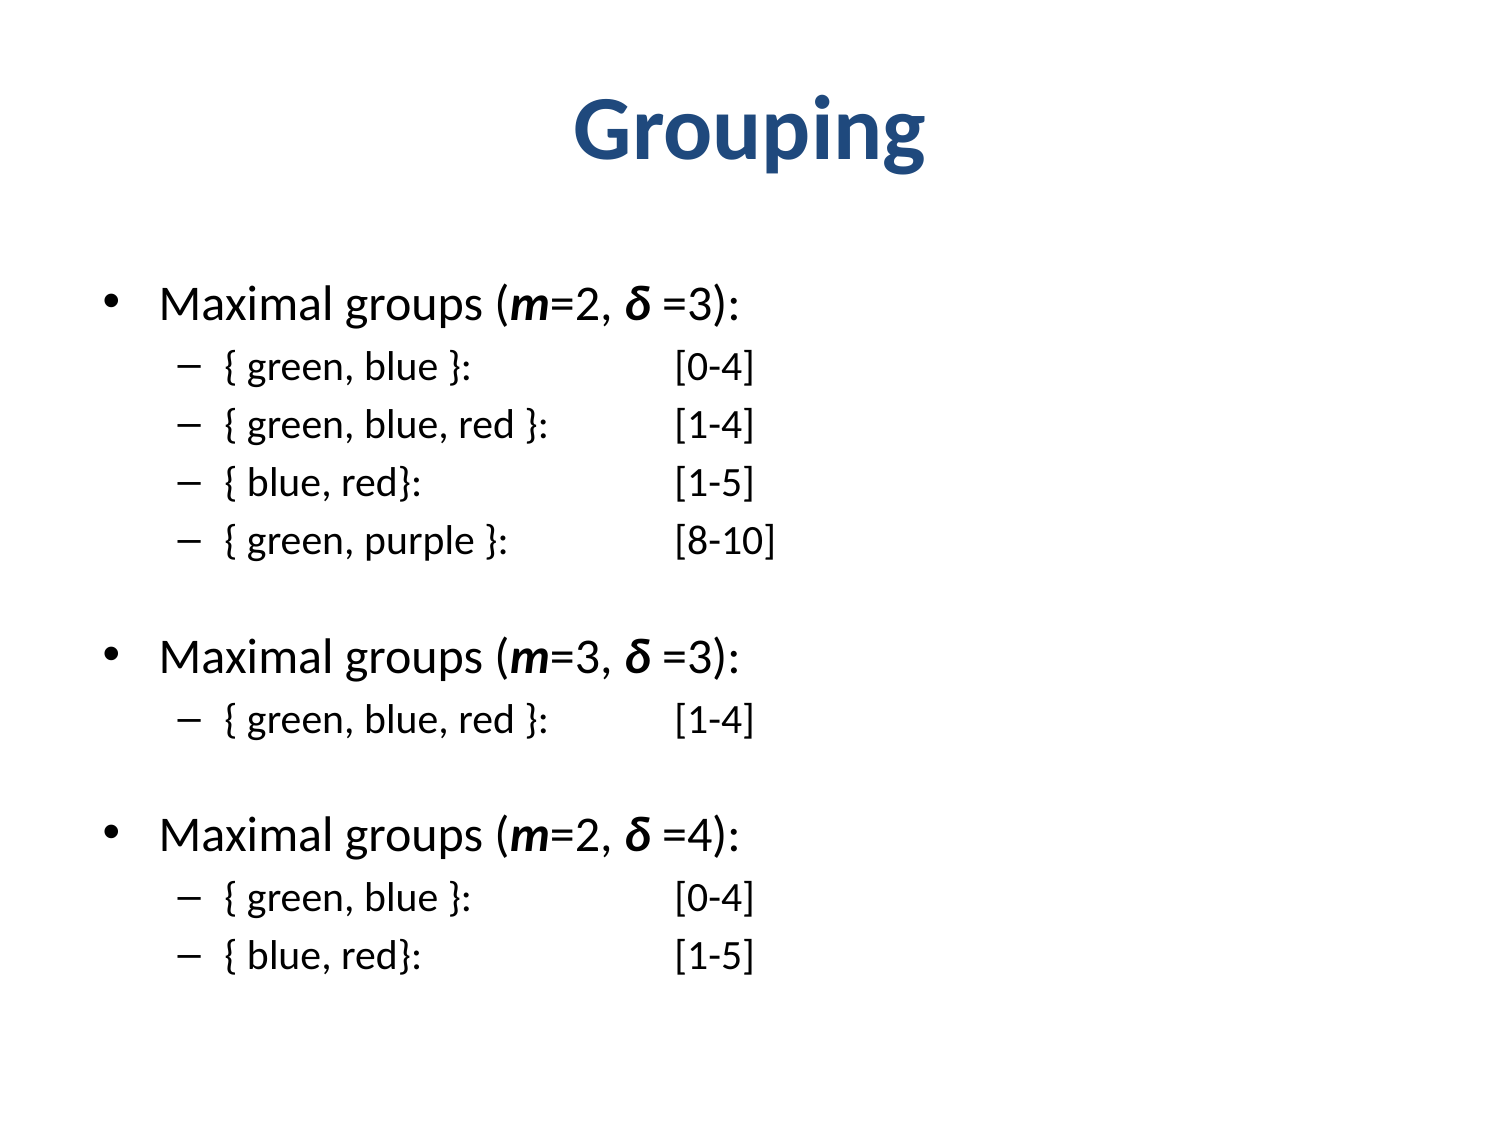

# Grouping
Maximal groups (m=2, δ =3):
{ green, blue }: 		[0-4]
{ green, blue, red }: 	[1-4]
{ blue, red}: 		[1-5]
{ green, purple }: 		[8-10]
Maximal groups (m=3, δ =3):
{ green, blue, red }: 	[1-4]
Maximal groups (m=2, δ =4):
{ green, blue }: 		[0-4]
{ blue, red}: 		[1-5]